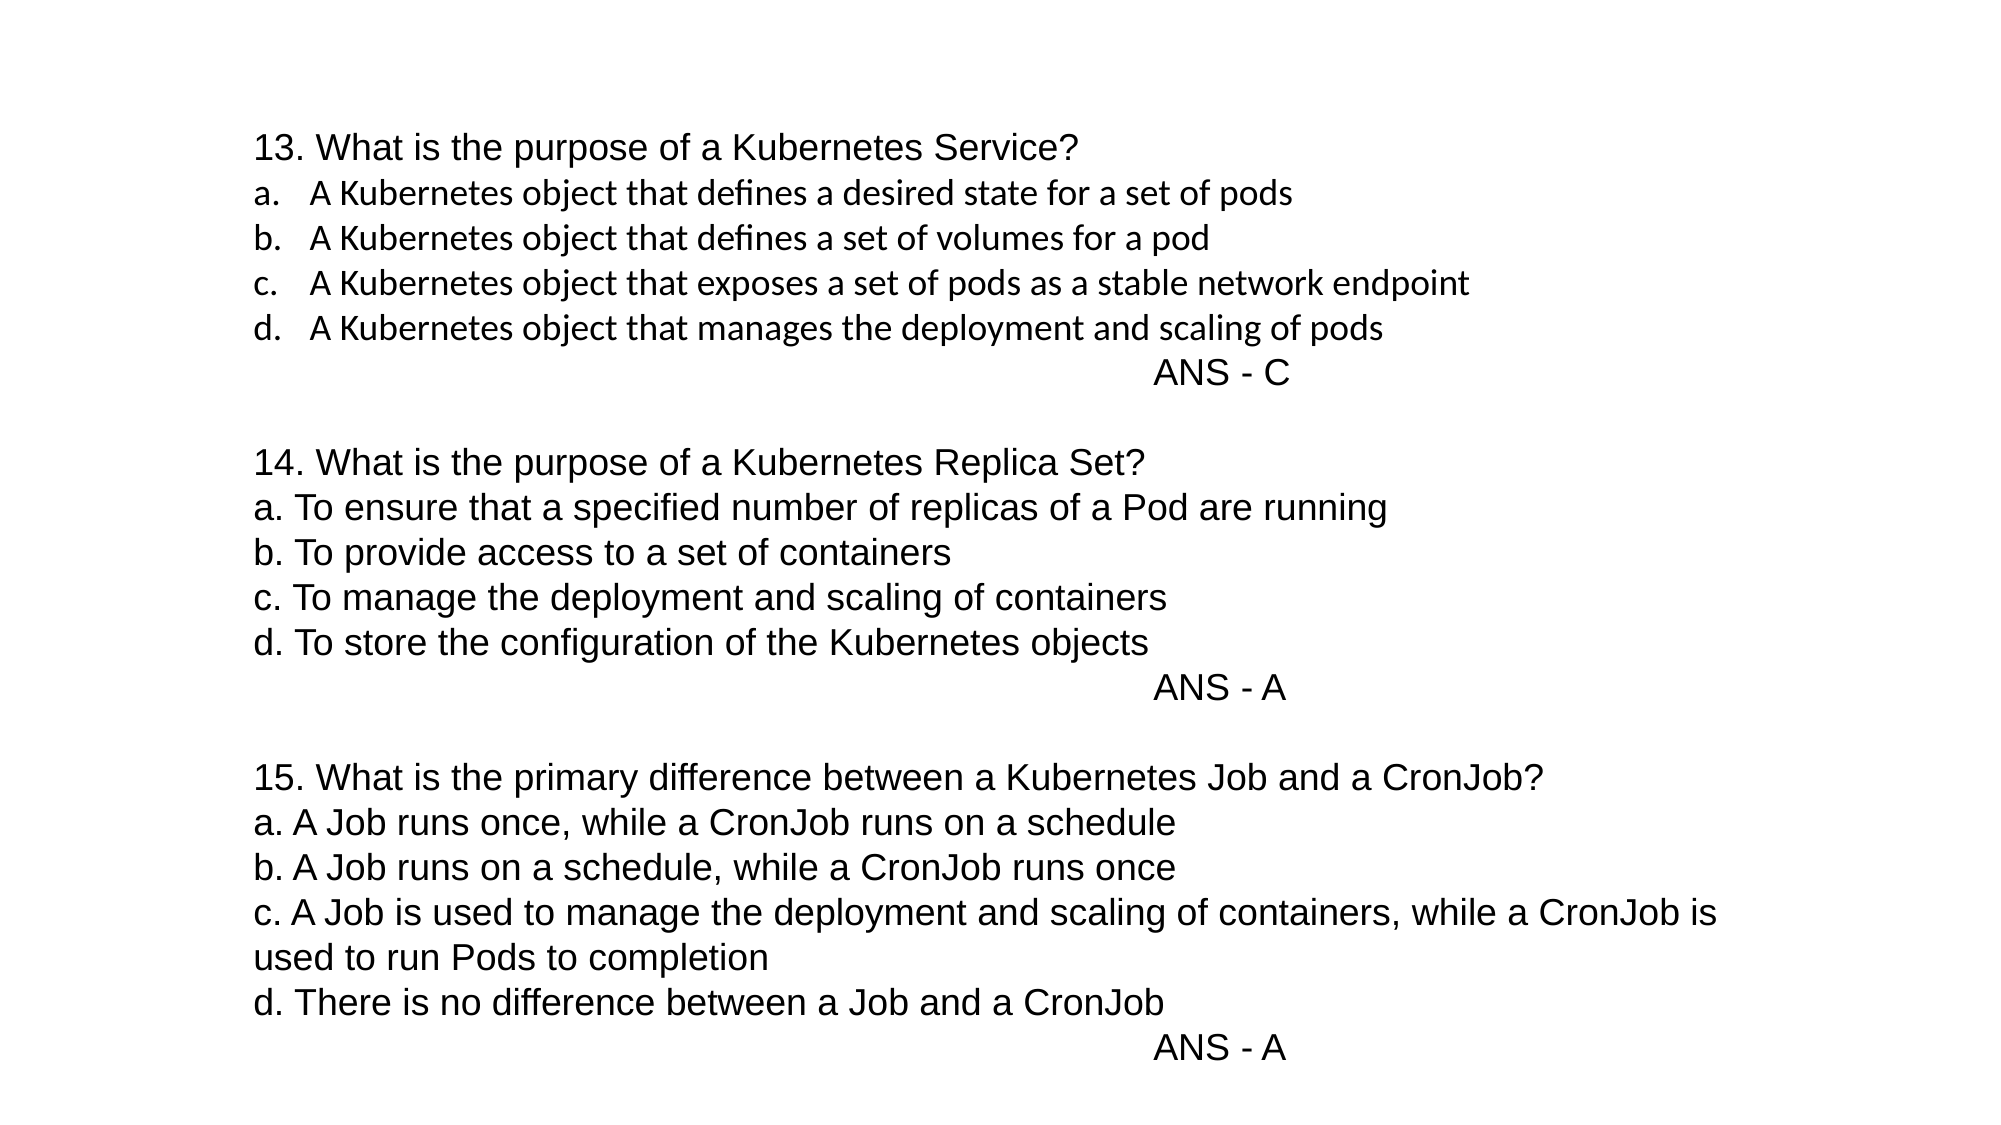

13. What is the purpose of a Kubernetes Service?
A Kubernetes object that defines a desired state for a set of pods
A Kubernetes object that defines a set of volumes for a pod
A Kubernetes object that exposes a set of pods as a stable network endpoint
A Kubernetes object that manages the deployment and scaling of pods
						ANS - C

14. What is the purpose of a Kubernetes Replica Set?
a. To ensure that a specified number of replicas of a Pod are running
b. To provide access to a set of containers
c. To manage the deployment and scaling of containers
d. To store the configuration of the Kubernetes objects
						ANS - A

15. What is the primary difference between a Kubernetes Job and a CronJob?
a. A Job runs once, while a CronJob runs on a schedule
b. A Job runs on a schedule, while a CronJob runs once
c. A Job is used to manage the deployment and scaling of containers, while a CronJob is used to run Pods to completion
d. There is no difference between a Job and a CronJob
						ANS - A